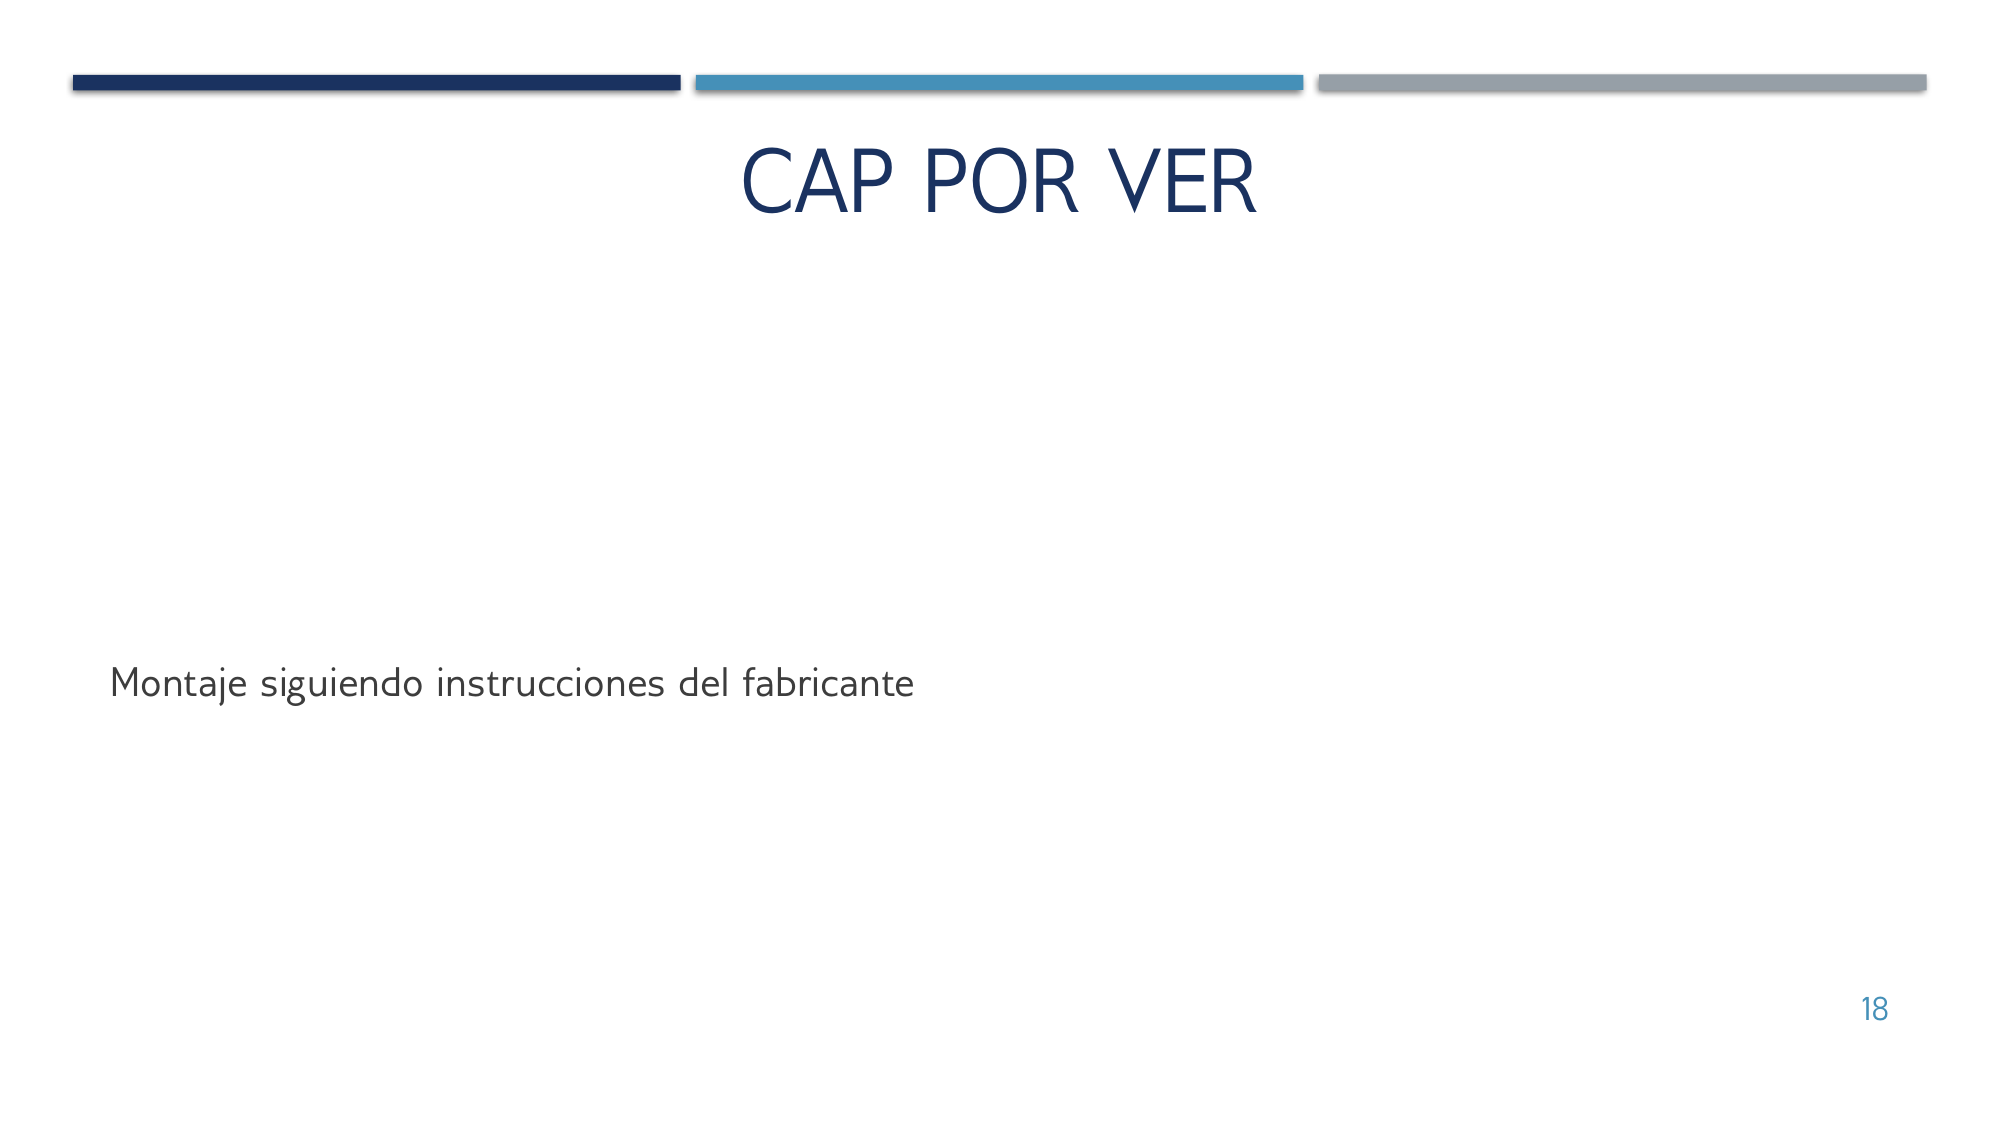

# Cap por ver
Montaje siguiendo instrucciones del fabricante
18